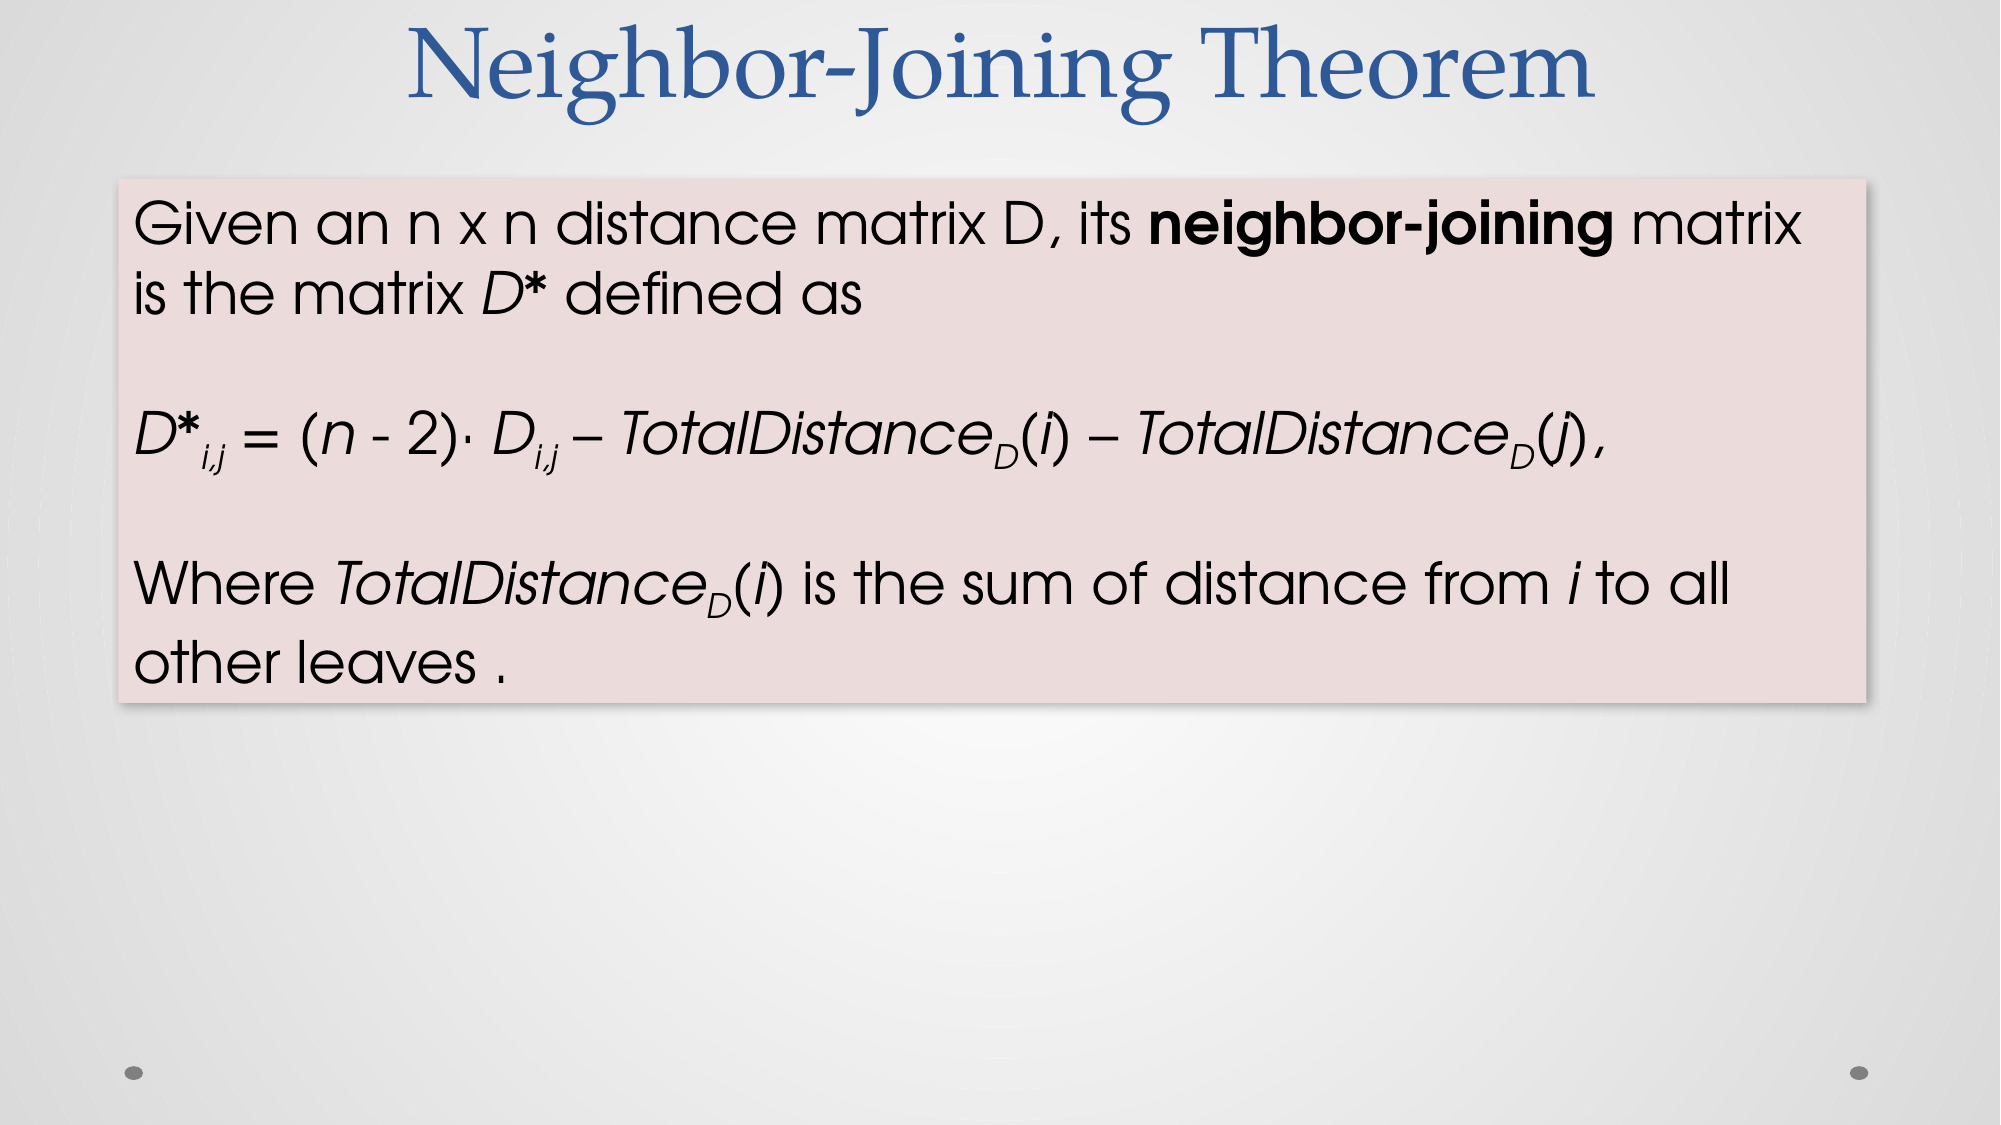

# Neighbor-Joining Theorem
Given an n x n distance matrix D, its neighbor-joining matrix is the matrix D* defined as

D*i,j = (n - 2)· Di,j – TotalDistanceD(i) – TotalDistanceD(j),

Where TotalDistanceD(i) is the sum of distance from i to all other leaves .